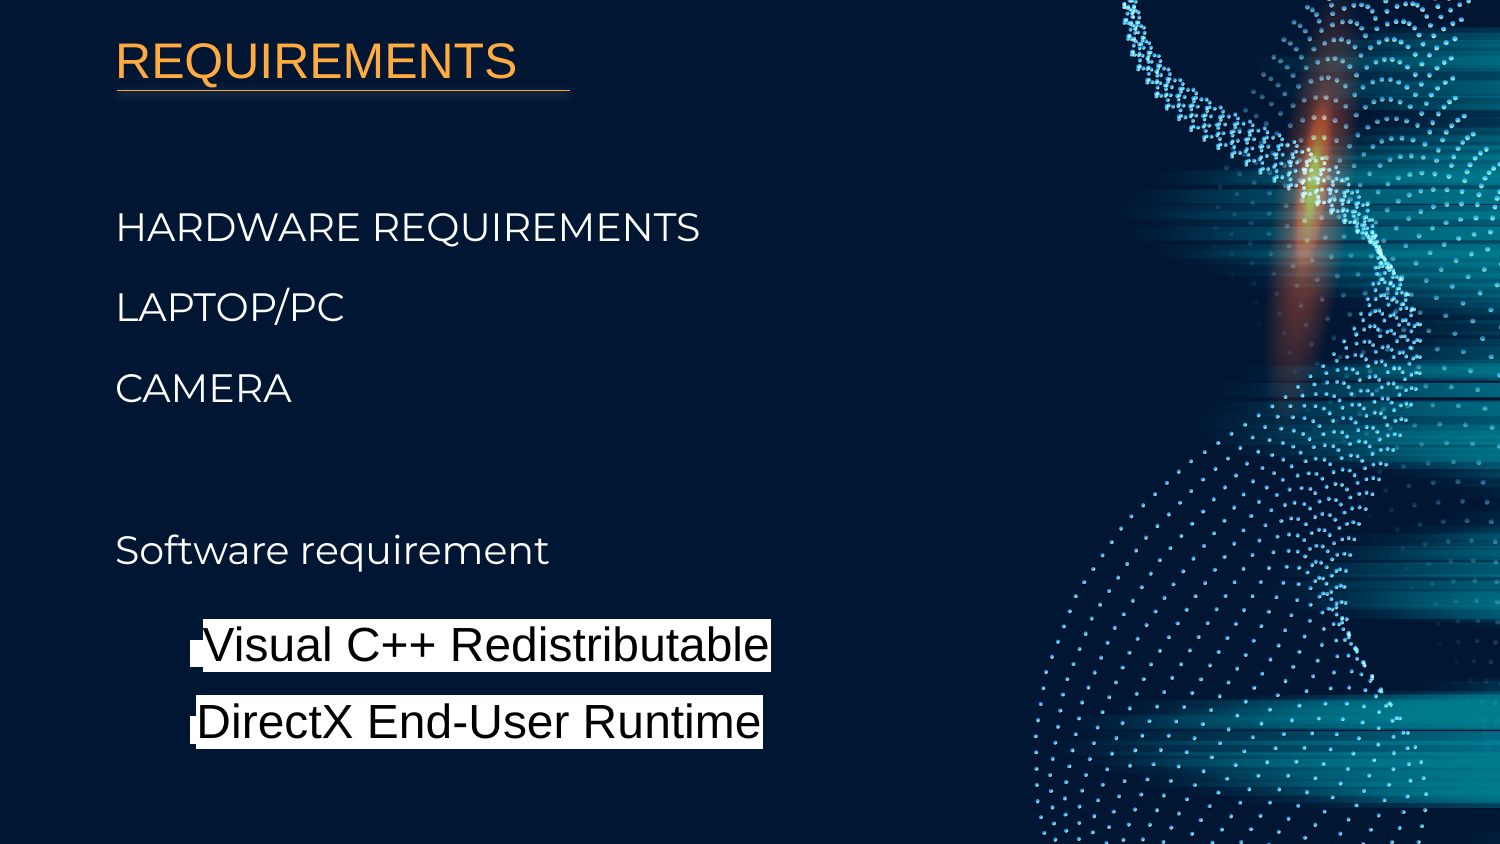

# REQUIREMENTS
HARDWARE REQUIREMENTS
LAPTOP/PC
CAMERA

Software requirement
  Visual C++ Redistributable
 DirectX End-User Runtime